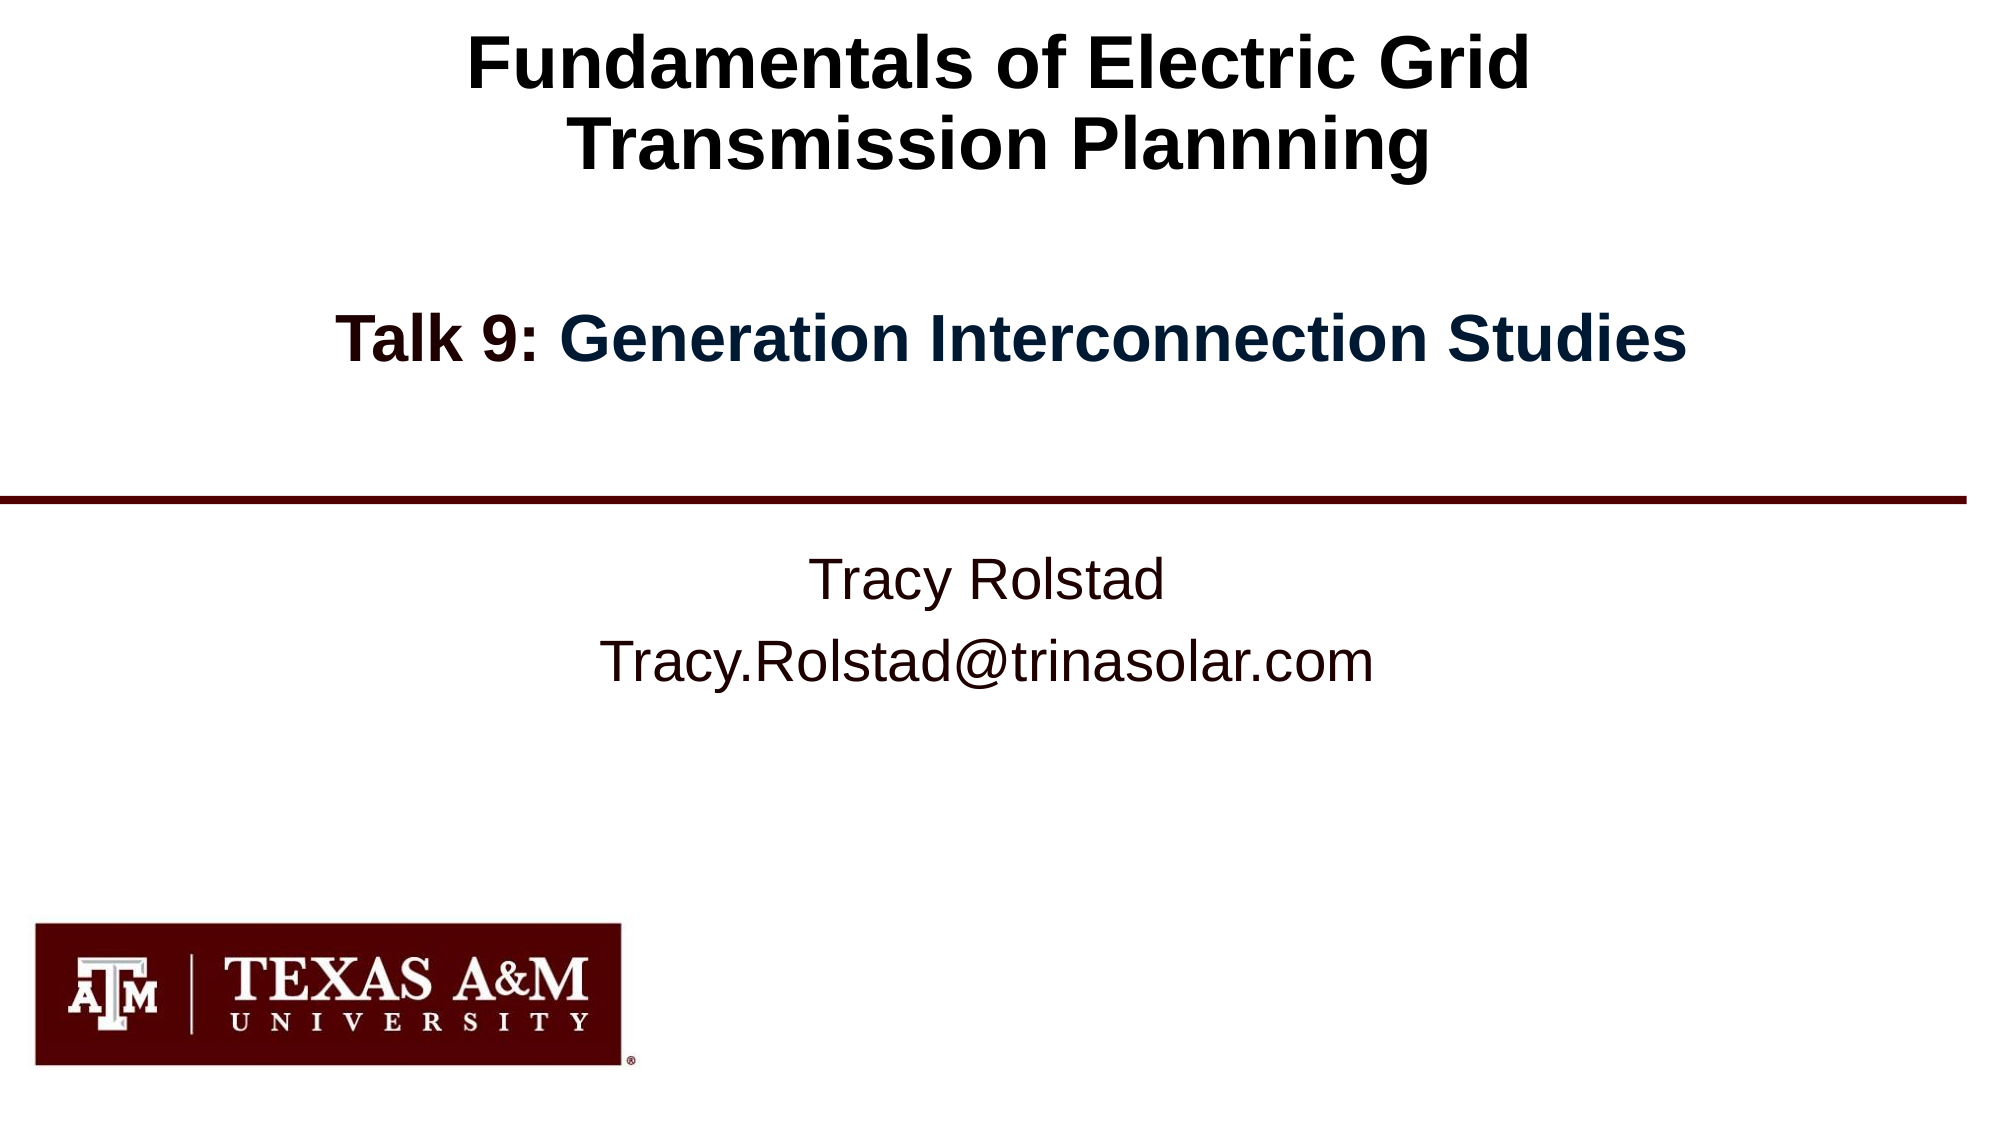

# Fundamentals of Electric Grid Transmission Plannning
Talk 9: Generation Interconnection Studies
Tracy Rolstad
Tracy.Rolstad@trinasolar.com